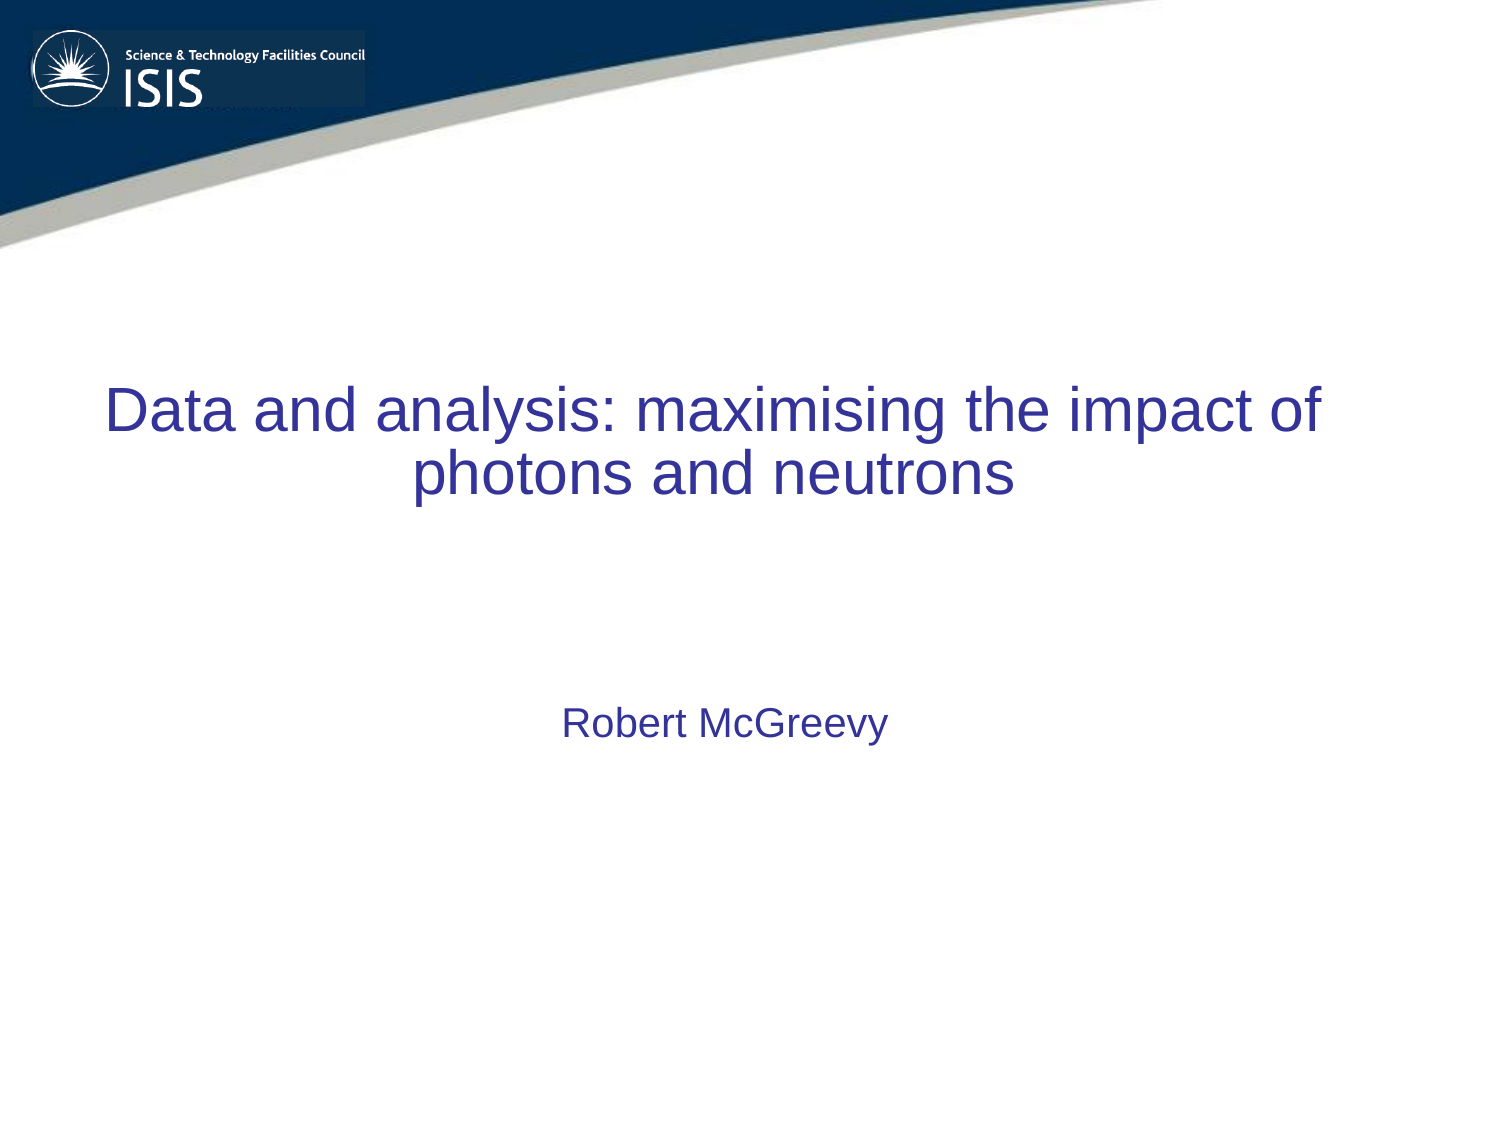

Data and analysis: maximising the impact of photons and neutrons
Robert McGreevy